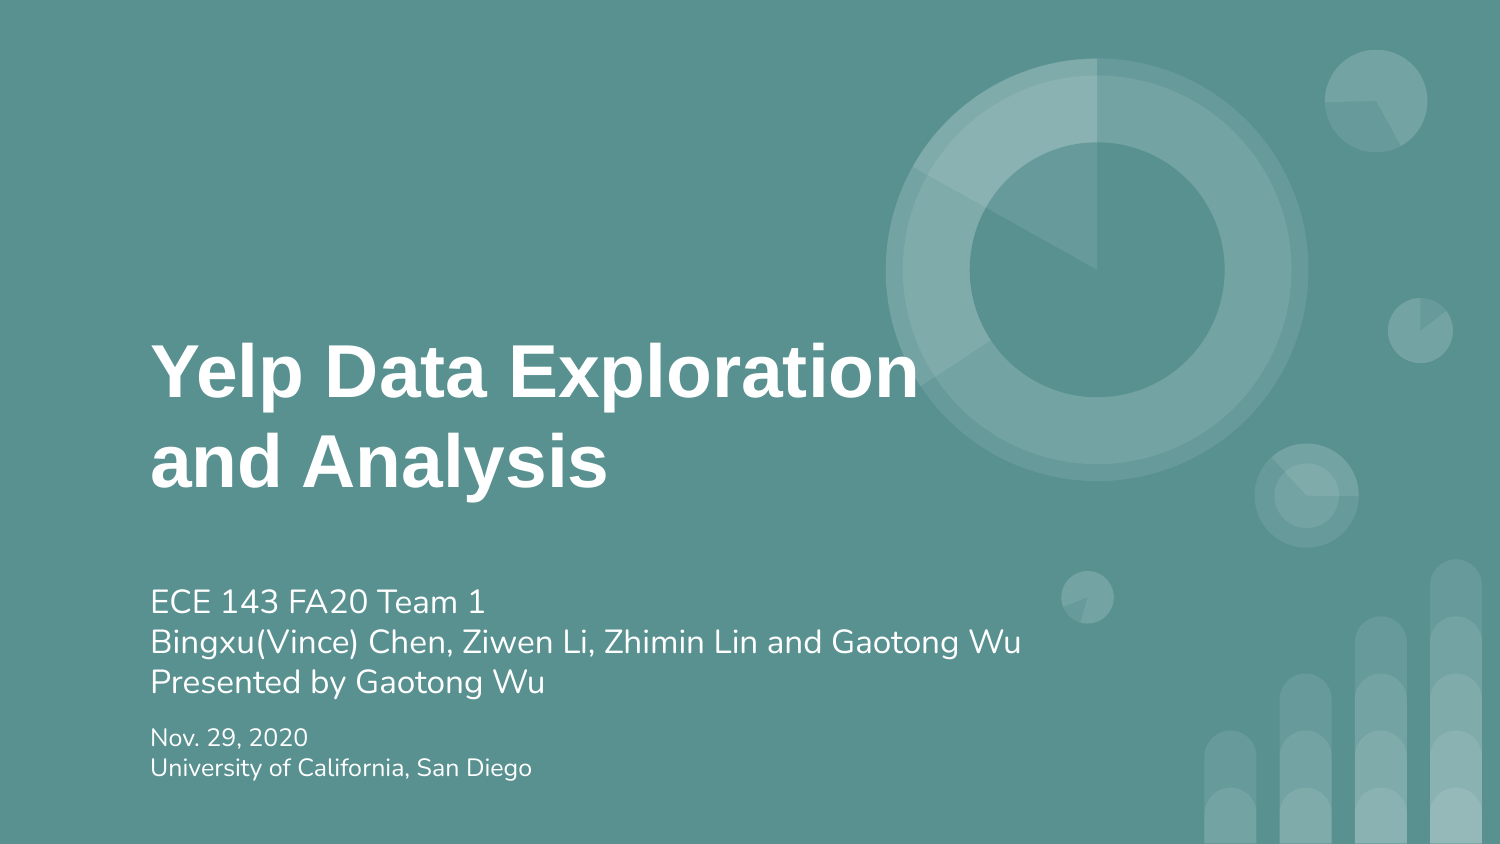

# Yelp Data Exploration and Analysis
ECE 143 FA20 Team 1
Bingxu(Vince) Chen, Ziwen Li, Zhimin Lin and Gaotong Wu
Presented by Gaotong Wu
Nov. 29, 2020
University of California, San Diego